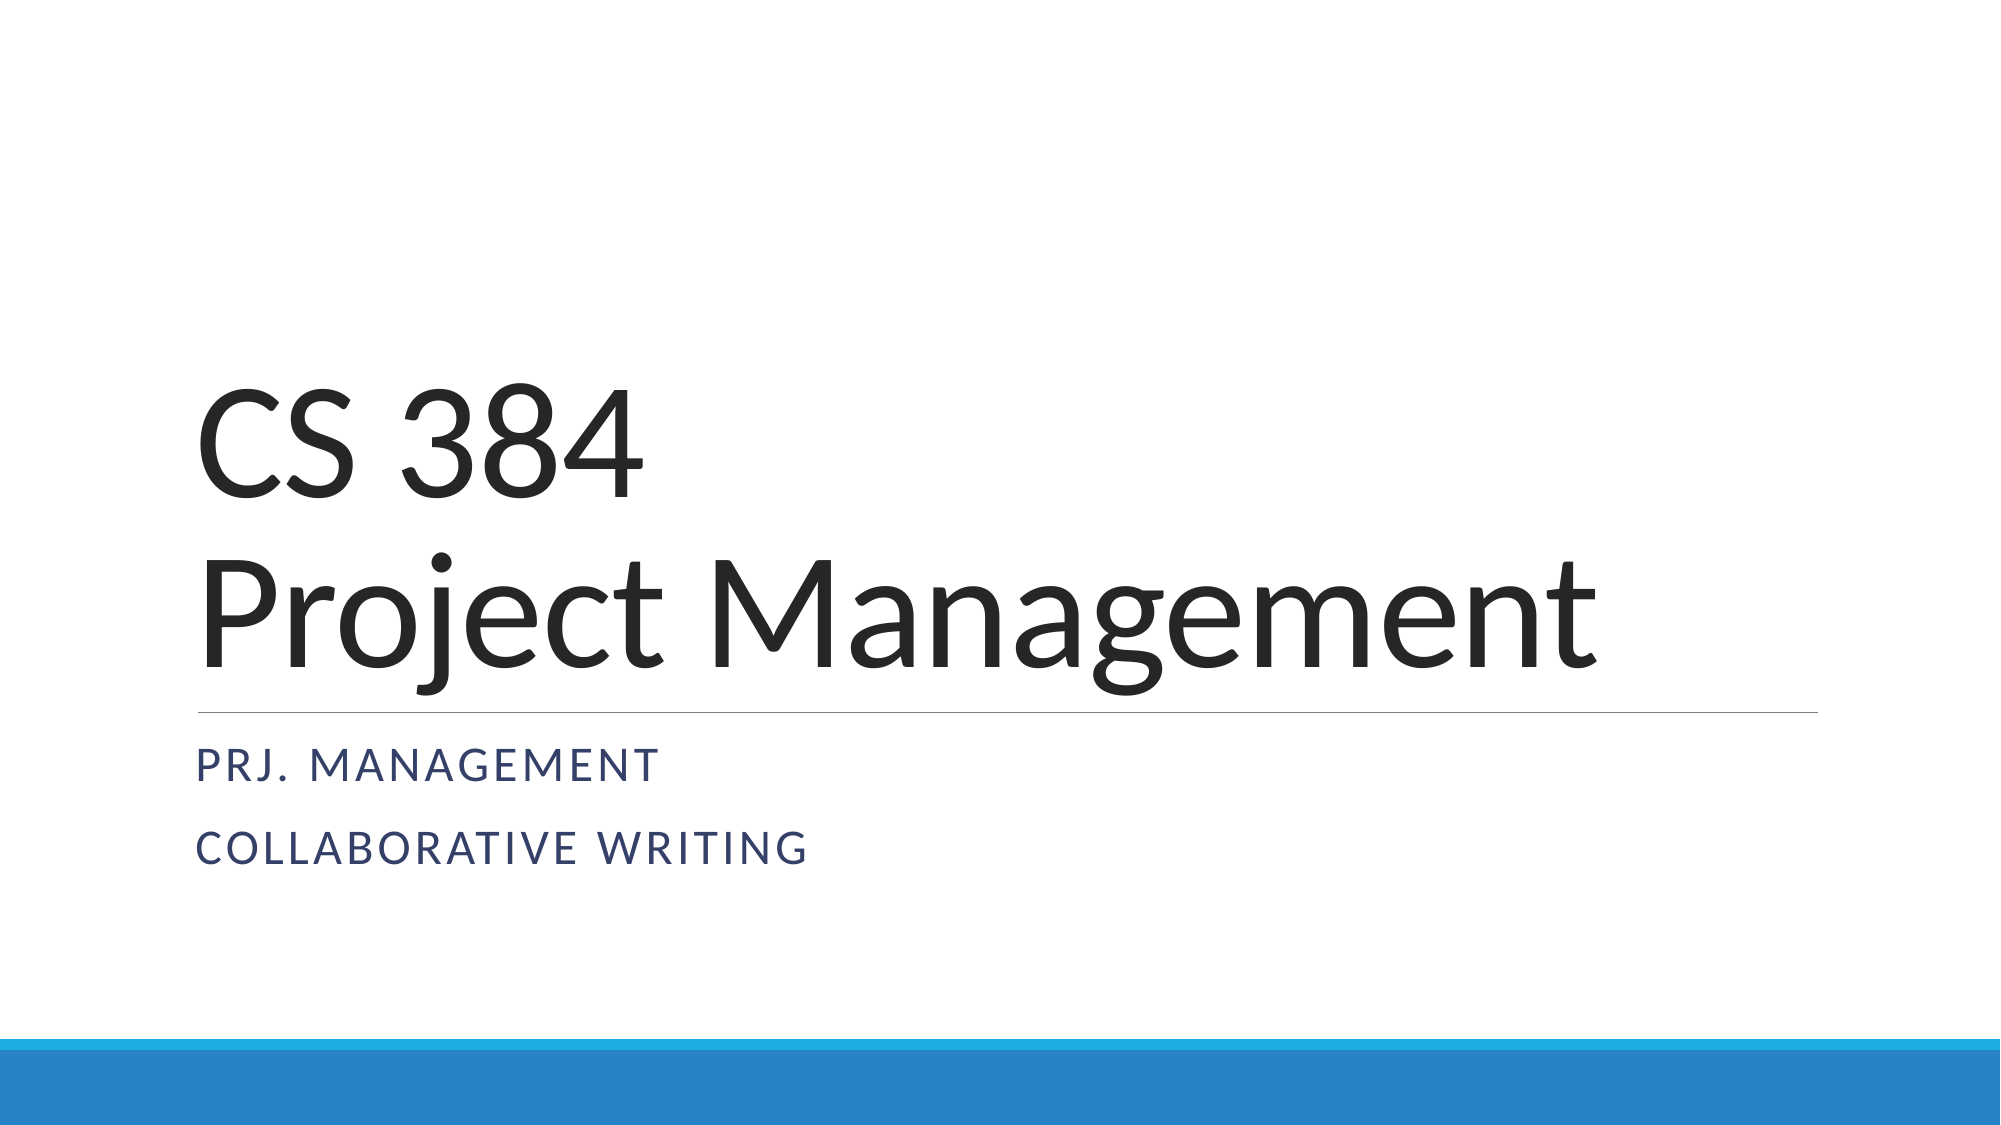

# CS 384 Project Management
Prj. Management
Collaborative Writing